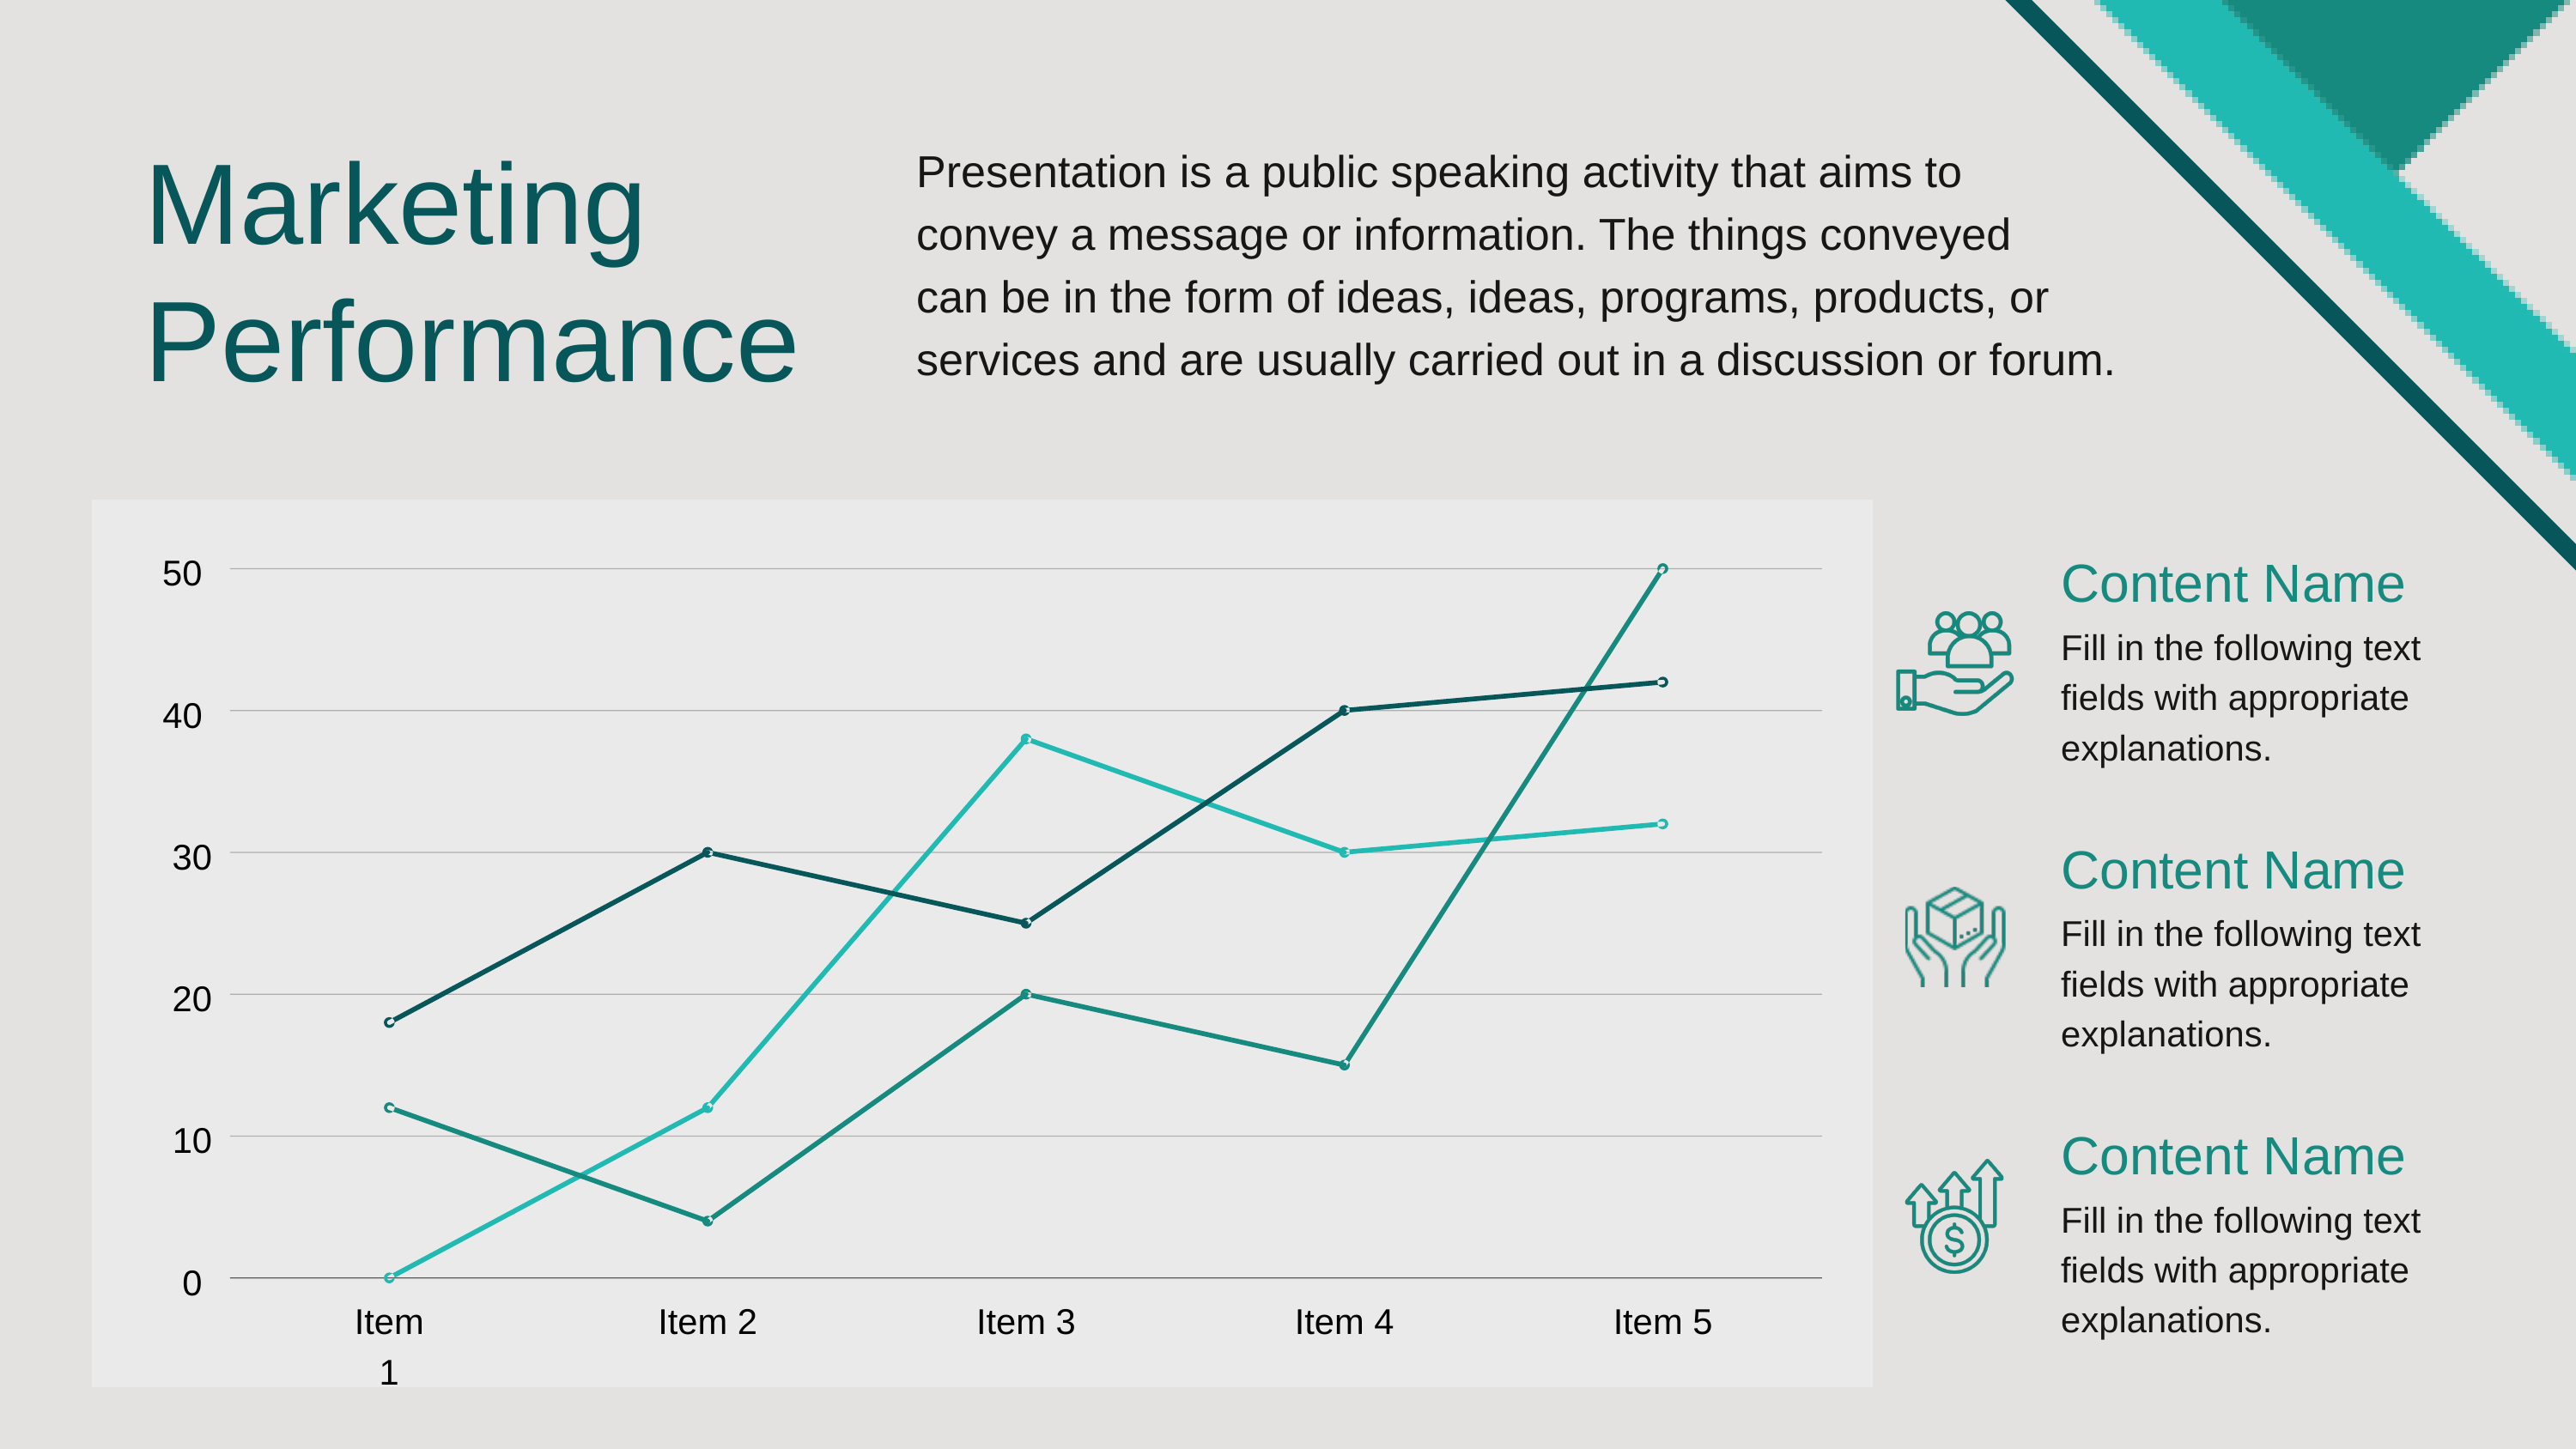

Marketing Performance
Presentation is a public speaking activity that aims to
convey a message or information. The things conveyed
can be in the form of ideas, ideas, programs, products, or
services and are usually carried out in a discussion or forum.

Content Name
50

40
30
20
10
0
Item 1
Item 2
Item 3
Item 4
Item 5

Fill in the following text
fields with appropriate
explanations.
Content Name

Fill in the following text
fields with appropriate
explanations.
Content Name

Fill in the following text
fields with appropriate
explanations.